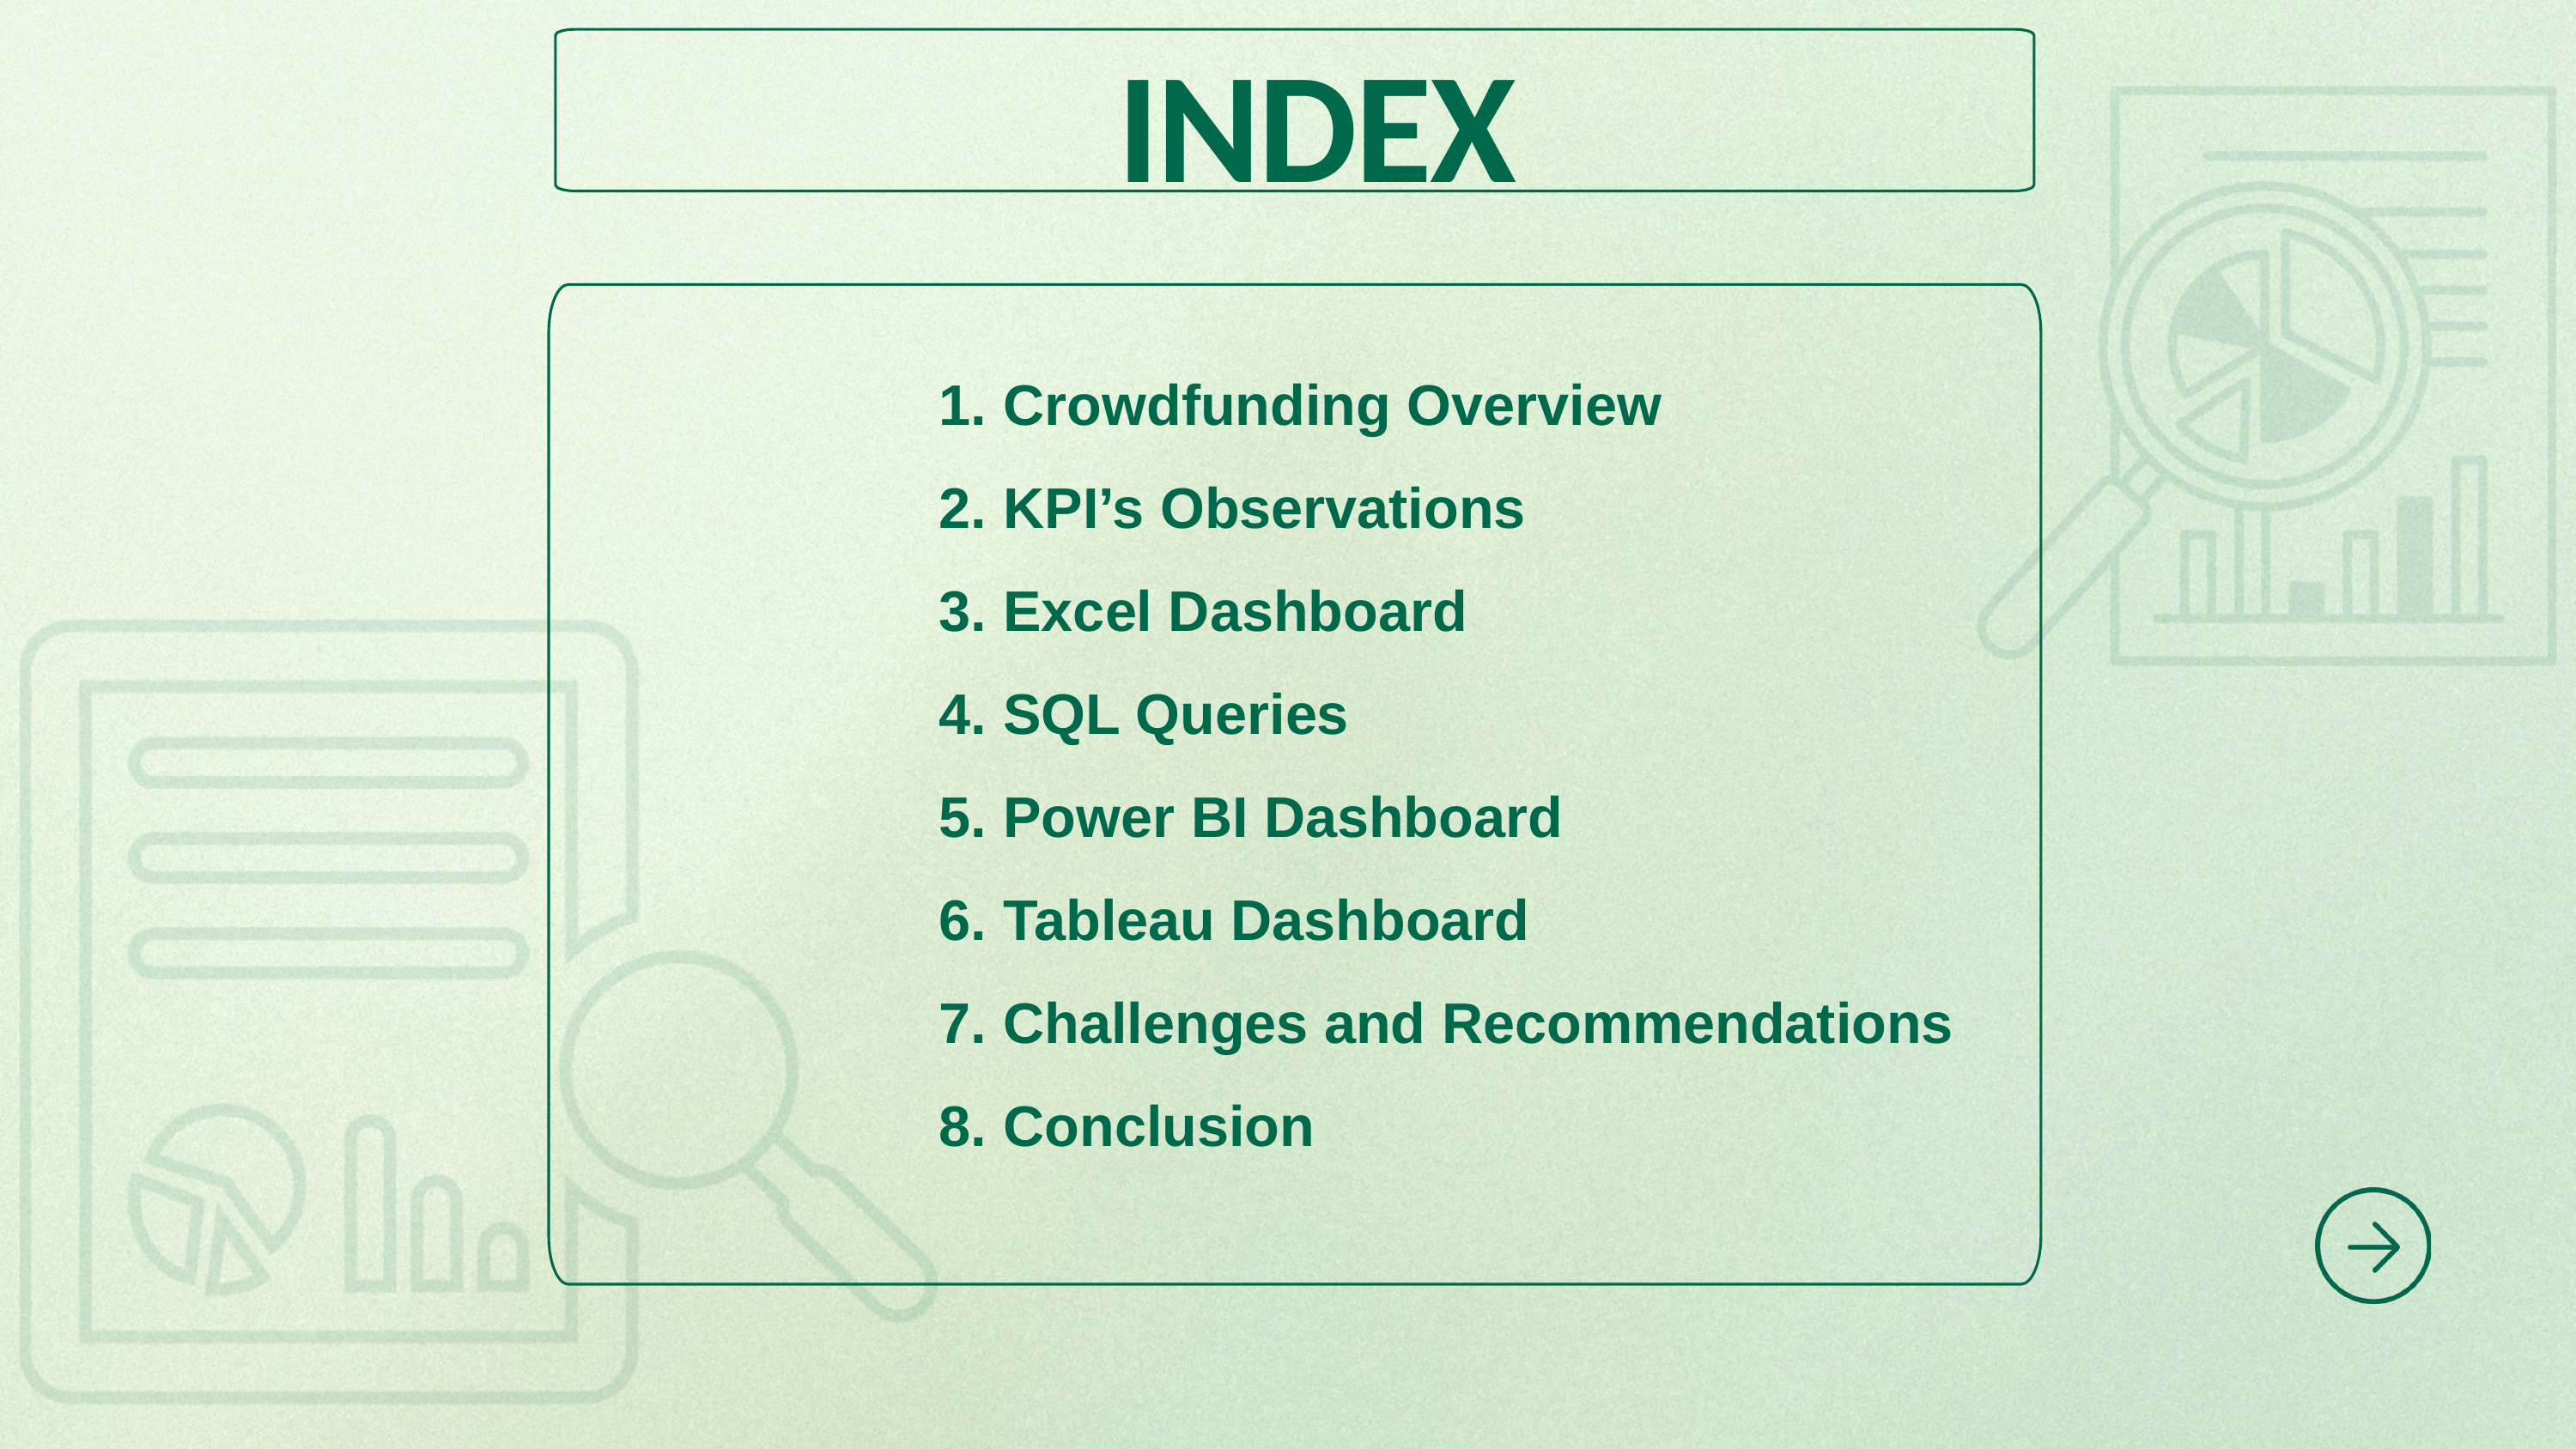

INDEX

Crowdfunding Overview
KPI’s Observations
Excel Dashboard
SQL Queries
Power BI Dashboard
Tableau Dashboard
Challenges and Recommendations
Conclusion